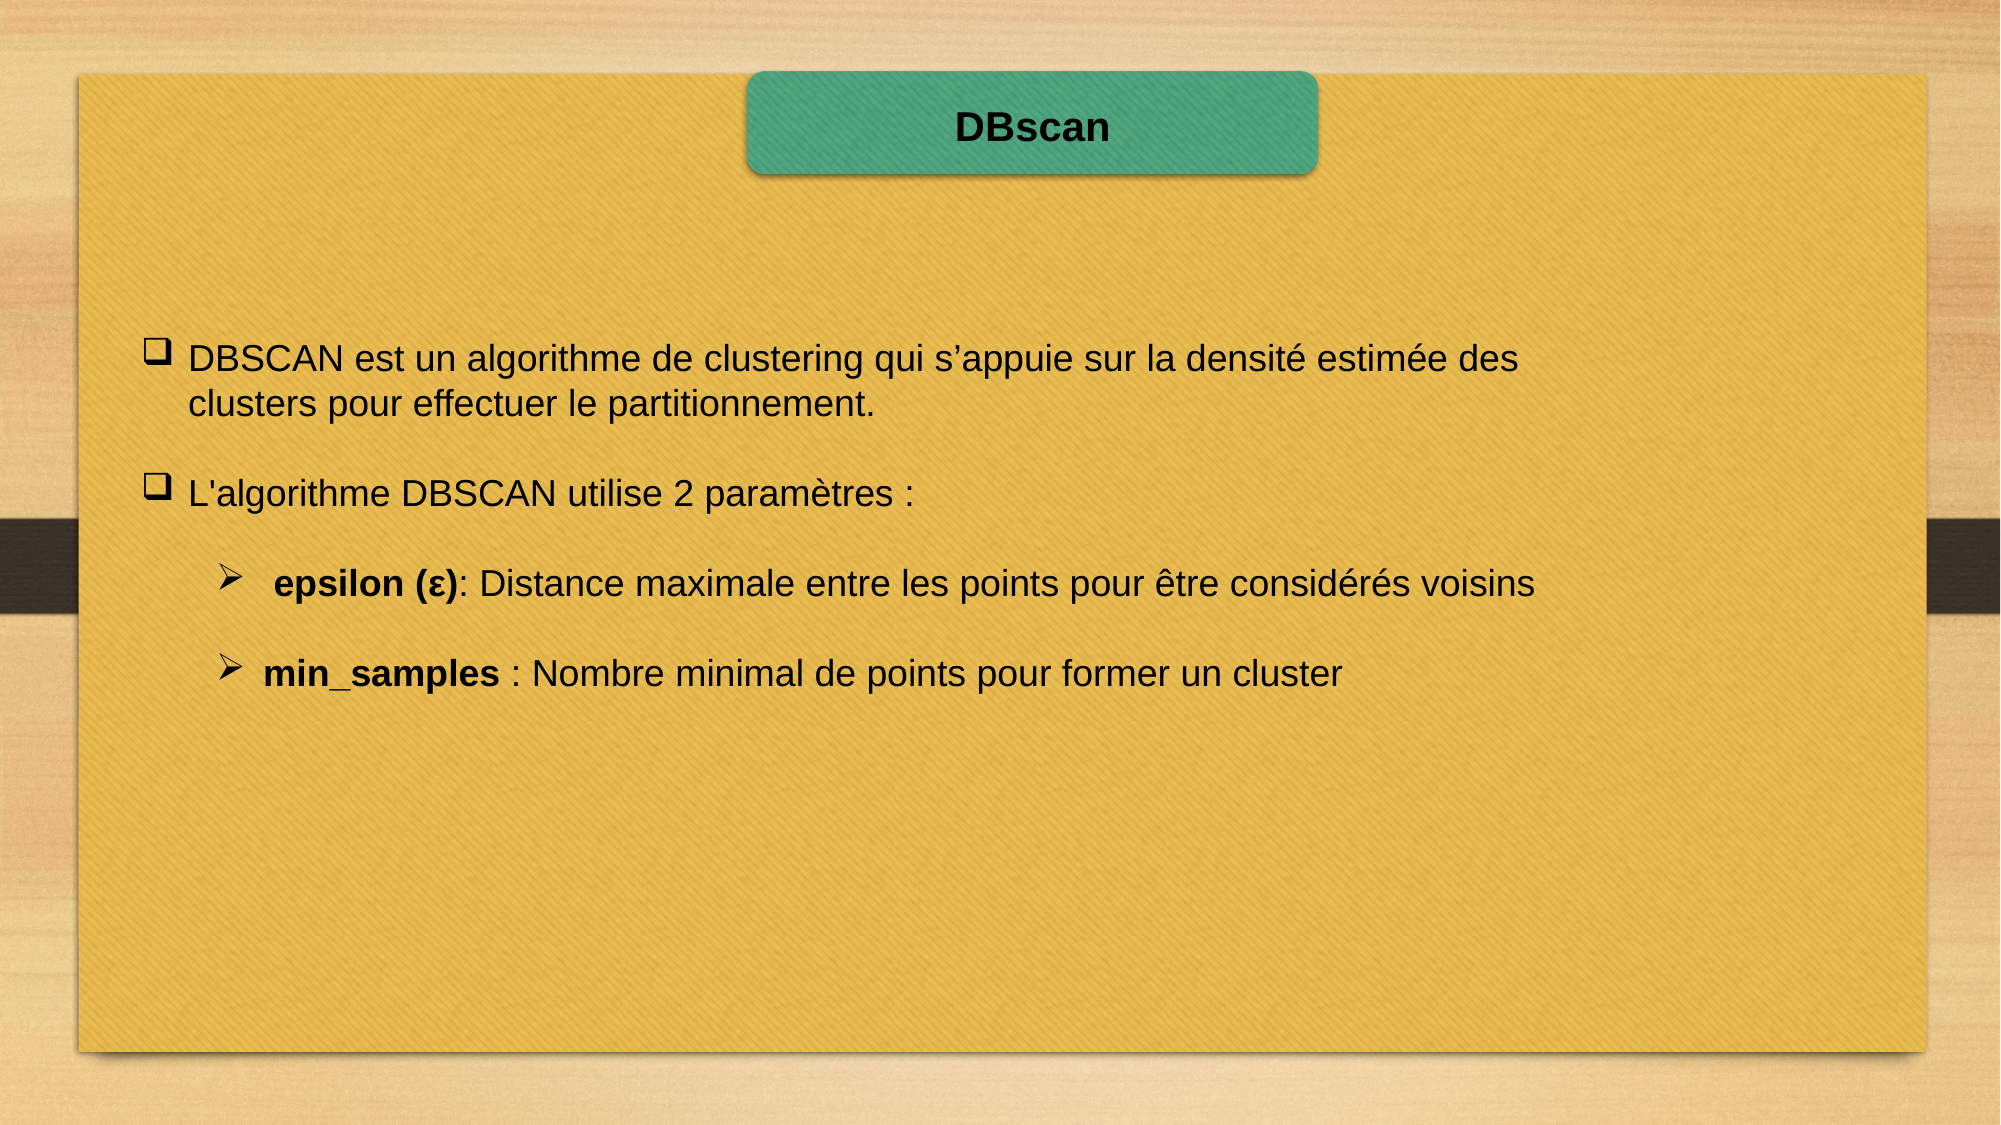

DBscan

DBSCAN est un algorithme de clustering qui s’appuie sur la densité estimée des clusters pour effectuer le partitionnement.

L'algorithme DBSCAN utilise 2 paramètres :

 epsilon (ε): Distance maximale entre les points pour être considérés voisins

min_samples : Nombre minimal de points pour former un cluster

30